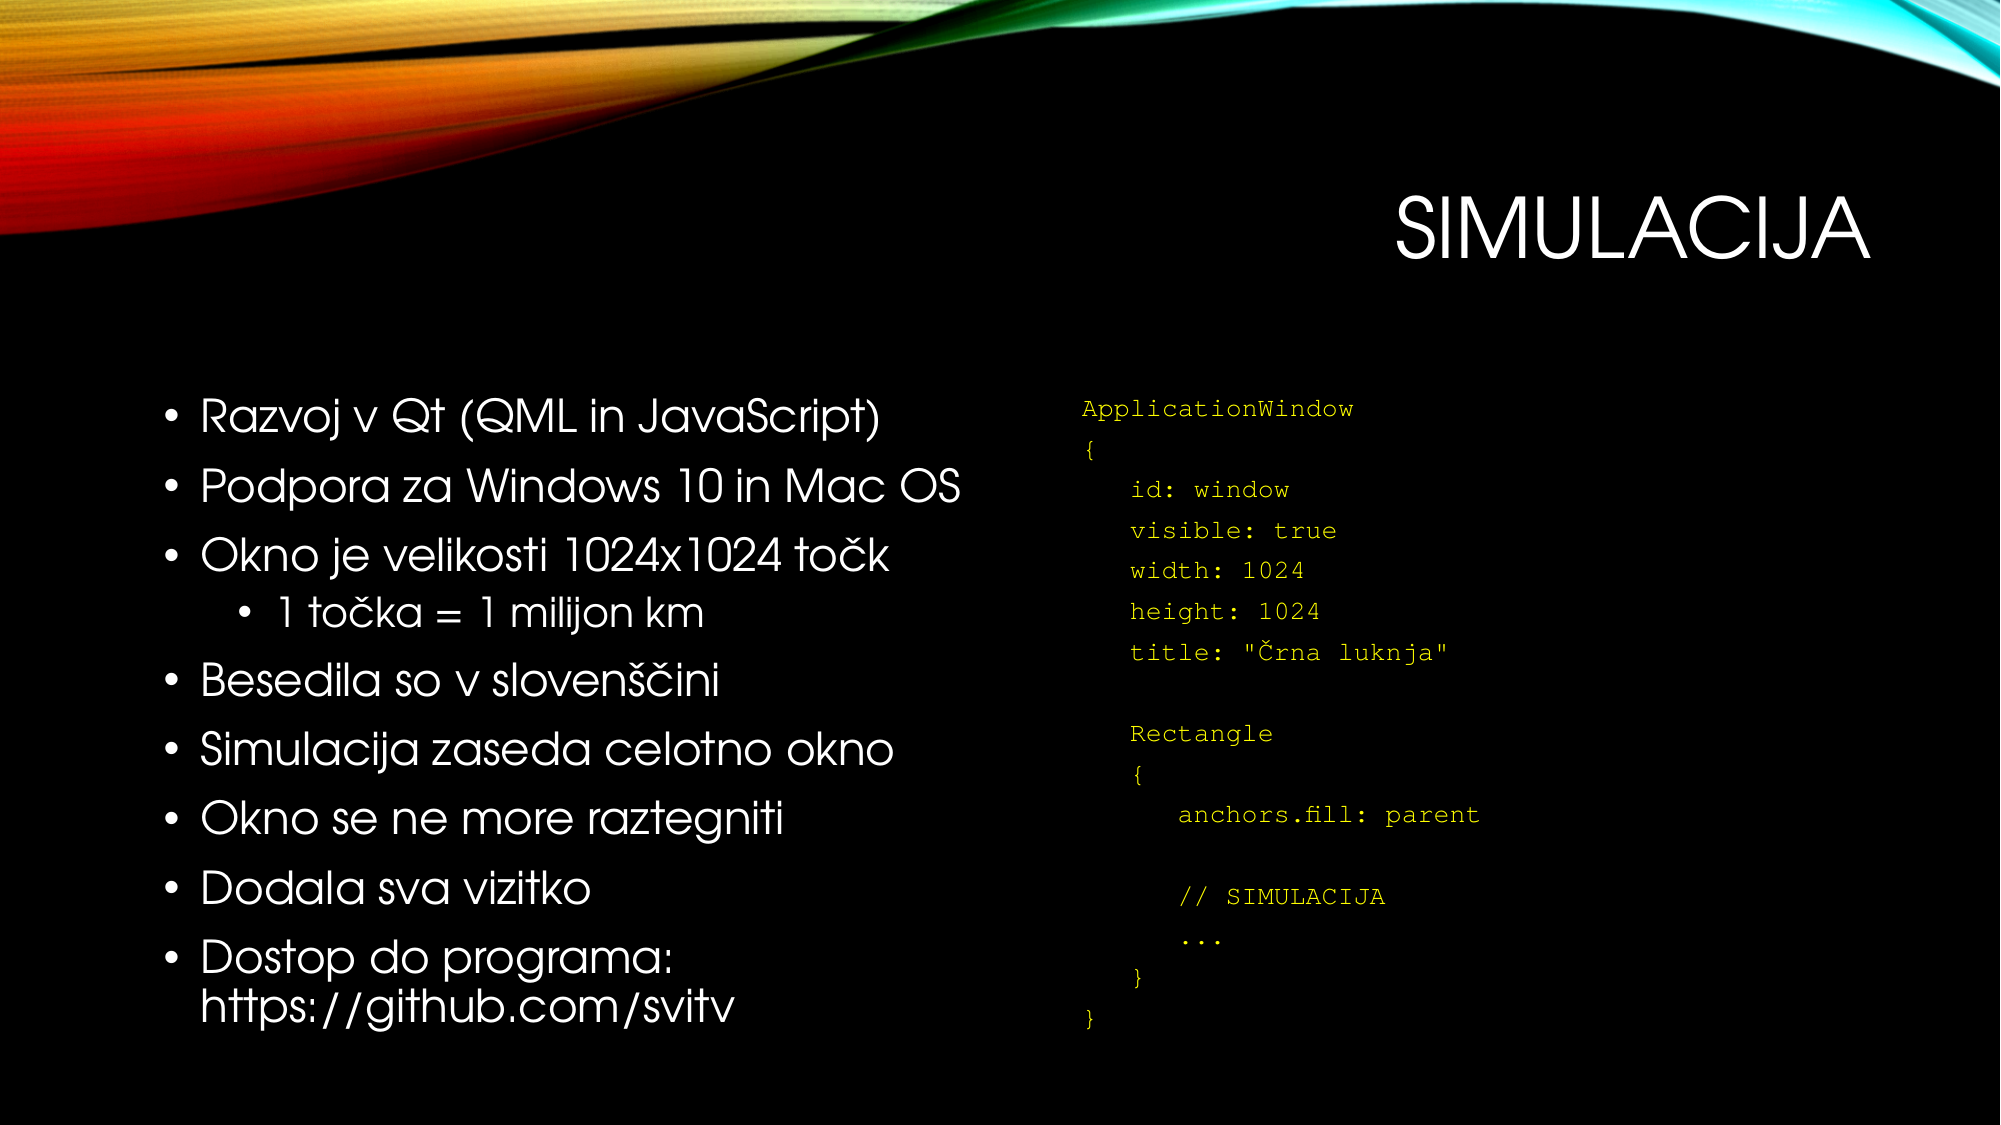

# SIMULACIJA
Razvoj v Qt (QML in JavaScript)
Podpora za Windows 10 in Mac OS
Okno je velikosti 1024x1024 točk
1 točka = 1 milijon km
Besedila so v slovenščini
Simulacija zaseda celotno okno
Okno se ne more raztegniti
Dodala sva vizitko
Dostop do programa: https://github.com/svitv

ApplicationWindow
{
   id: window
   visible: true
   width: 1024
   height: 1024
   title: "Črna luknja"

   Rectangle
   {
      anchors.fill: parent

      // SIMULACIJA
      ...
   }
}